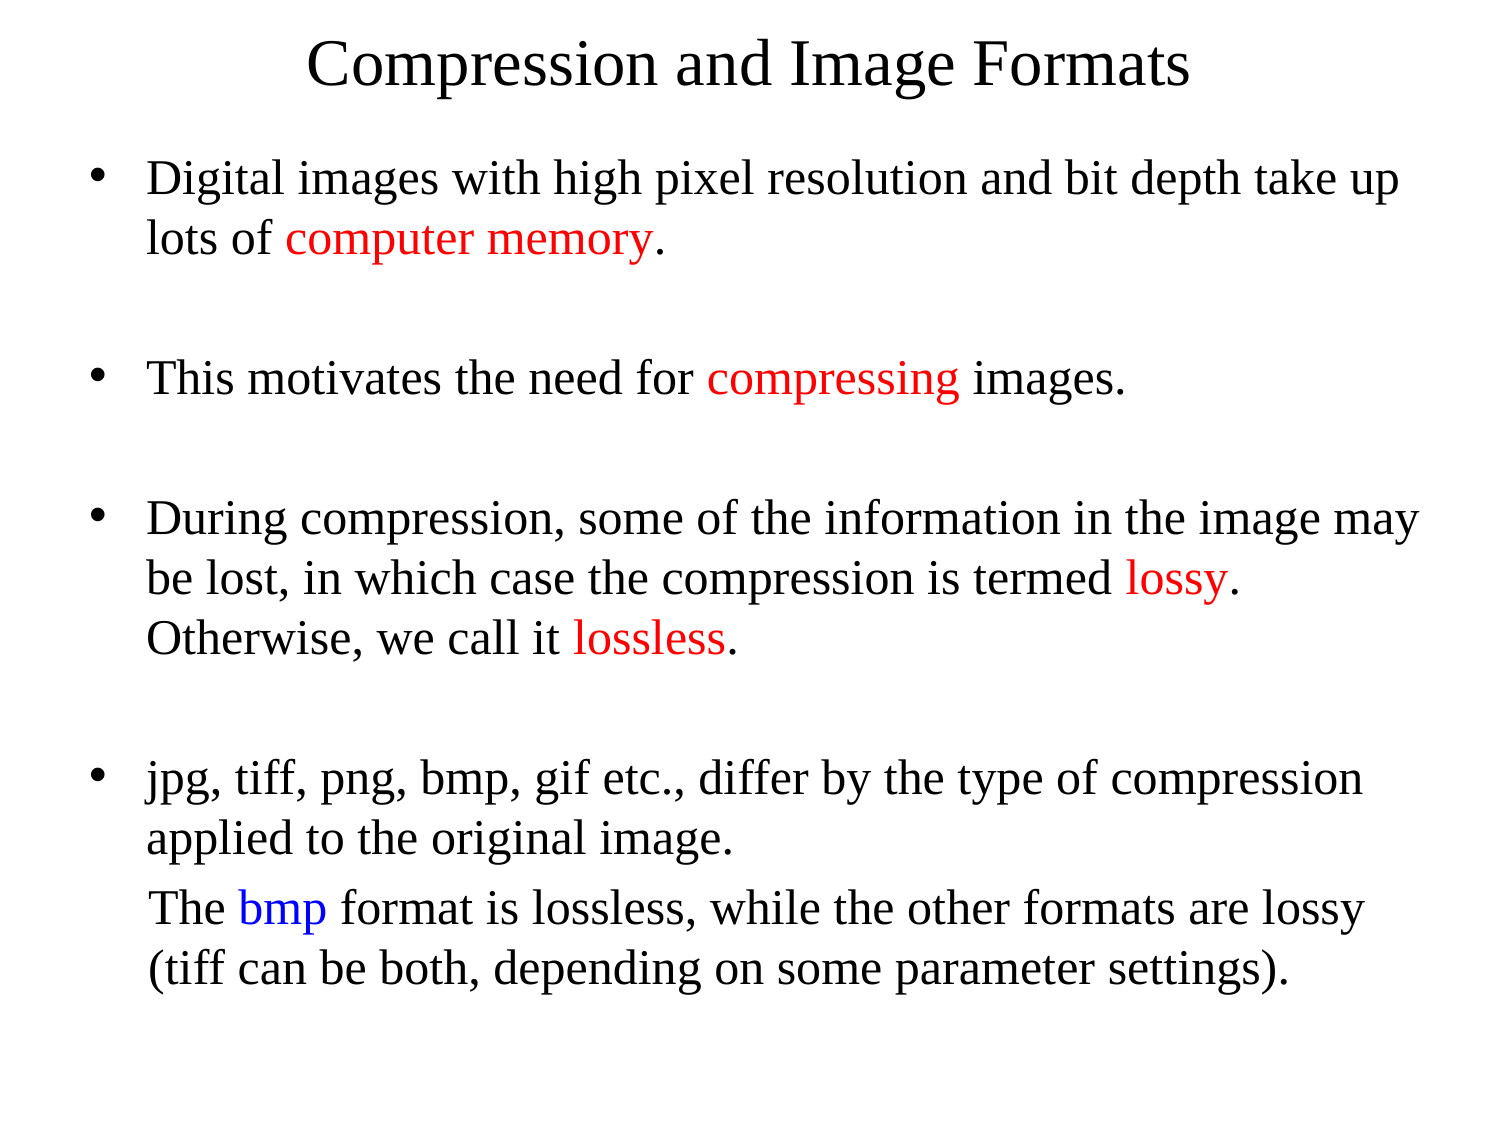

Compression and Image Formats
Digital images with high pixel resolution and bit depth take up lots of computer memory.

This motivates the need for compressing images.

During compression, some of the information in the image may be lost, in which case the compression is termed lossy. Otherwise, we call it lossless.

jpg, tiff, png, bmp, gif etc., differ by the type of compression applied to the original image.
The bmp format is lossless, while the other formats are lossy (tiff can be both, depending on some parameter settings).